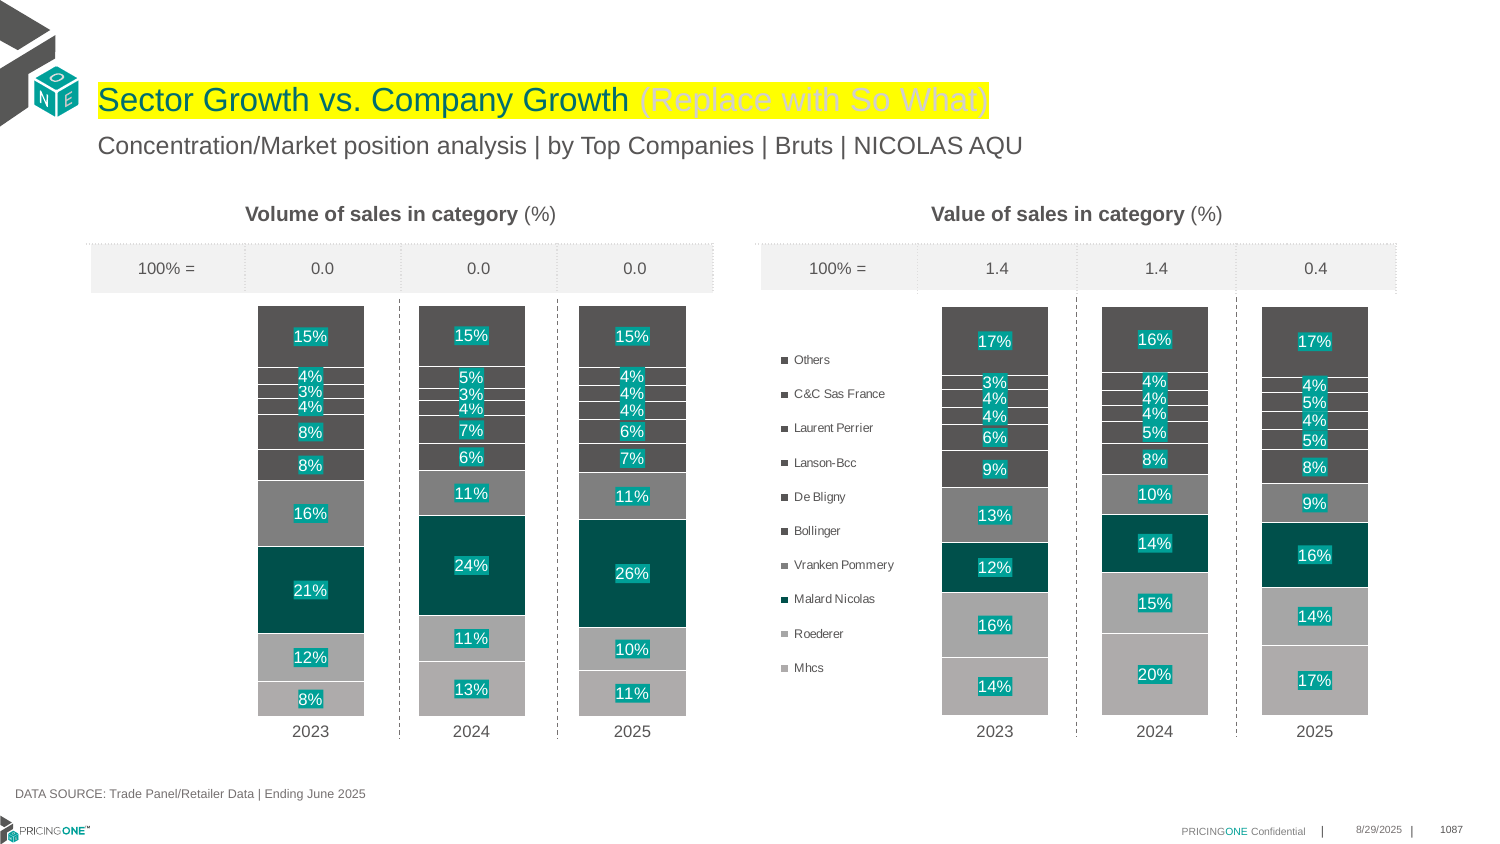

# Sector Growth vs. Company Growth (Replace with So What)
Concentration/Market position analysis | by Top Companies | Bruts | NICOLAS AQU
| Volume of sales in category (%) |  |  |  |
| --- | --- | --- | --- |
| 100% = | 0.0 | 0.0 | 0.0 |
| Value of sales in category (%) |  |  |  |
| --- | --- | --- | --- |
| 100% = | 1.4 | 1.4 | 0.4 |

### Chart

| Category | Mhcs | Roederer | Malard Nicolas | Vranken Pommery | Bollinger | De Bligny | Lanson-Bcc | Laurent Perrier | C&C Sas France | Others |
|---|---|---|---|---|---|---|---|---|---|---|
| 2023 | 0.08410026438204879 | 0.11729861785080821 | 0.21210802851310198 | 0.16050332987517152 | 0.07549948127572705 | 0.08436799303905491 | 0.03922224825139721 | 0.033399149961514 | 0.04116328101469161 | 0.15233760583648476 |
| 2024 | 0.13288312819954254 | 0.1131321932977526 | 0.24176741821878517 | 0.11157099807573612 | 0.06400900410267582 | 0.0674218494717351 | 0.03808590204407653 | 0.029953164143339504 | 0.05351631993609992 | 0.1476600225102567 |
| 2025 | 0.11256633171502767 | 0.10240487749802415 | 0.26431071468894657 | 0.11290504685559445 | 0.0711301795190245 | 0.059613864739753865 | 0.042565202664559106 | 0.03962967144631365 | 0.04482330360167099 | 0.150050807271085 |

### Chart

| Category | Mhcs | Roederer | Malard Nicolas | Vranken Pommery | Bollinger | De Bligny | Lanson-Bcc | Laurent Perrier | C&C Sas France | Others |
|---|---|---|---|---|---|---|---|---|---|---|
| 2023 | 0.14235753112825392 | 0.15848970465766773 | 0.12215147768894573 | 0.1332897278332697 | 0.09130349497850324 | 0.0634871881502868 | 0.04218797228142161 | 0.043041001967831984 | 0.034185409004000585 | 0.1695064923098187 |
| 2024 | 0.2006151484120198 | 0.149743408968086 | 0.1417769238500745 | 0.09721981468344547 | 0.07520382344672477 | 0.05375301711140989 | 0.039284720634055886 | 0.03607423732813208 | 0.04331530471186495 | 0.16301360085418667 |
| 2025 | 0.17199211494855346 | 0.1415640204646711 | 0.15883820831576667 | 0.09350850605622087 | 0.08311664634632696 | 0.049322592039744304 | 0.043686831280409295 | 0.04628023837467668 | 0.037649981198938025 | 0.17404086097469262 |
DATA SOURCE: Trade Panel/Retailer Data | Ending June 2025

8/29/2025
1087